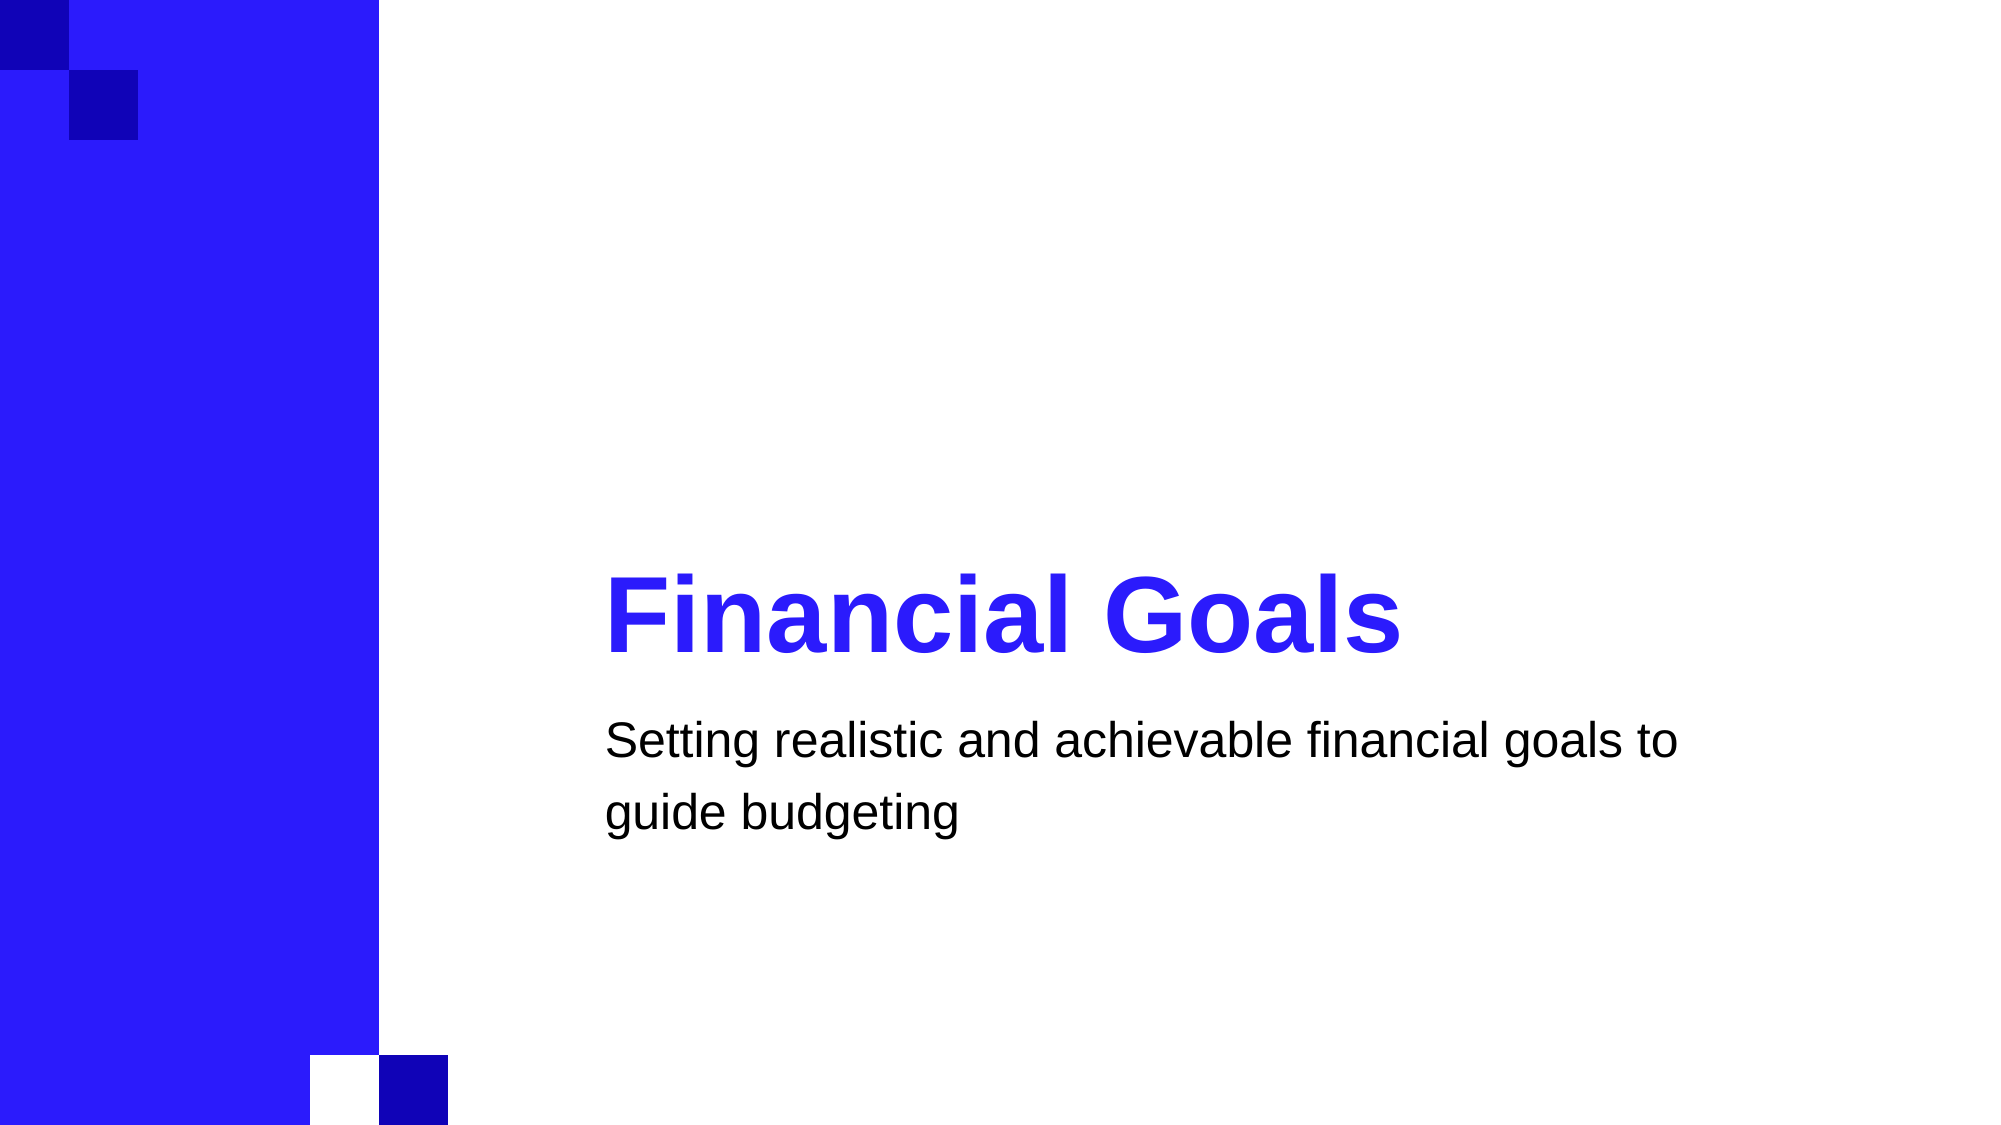

Financial Goals
Setting realistic and achievable financial goals to guide budgeting